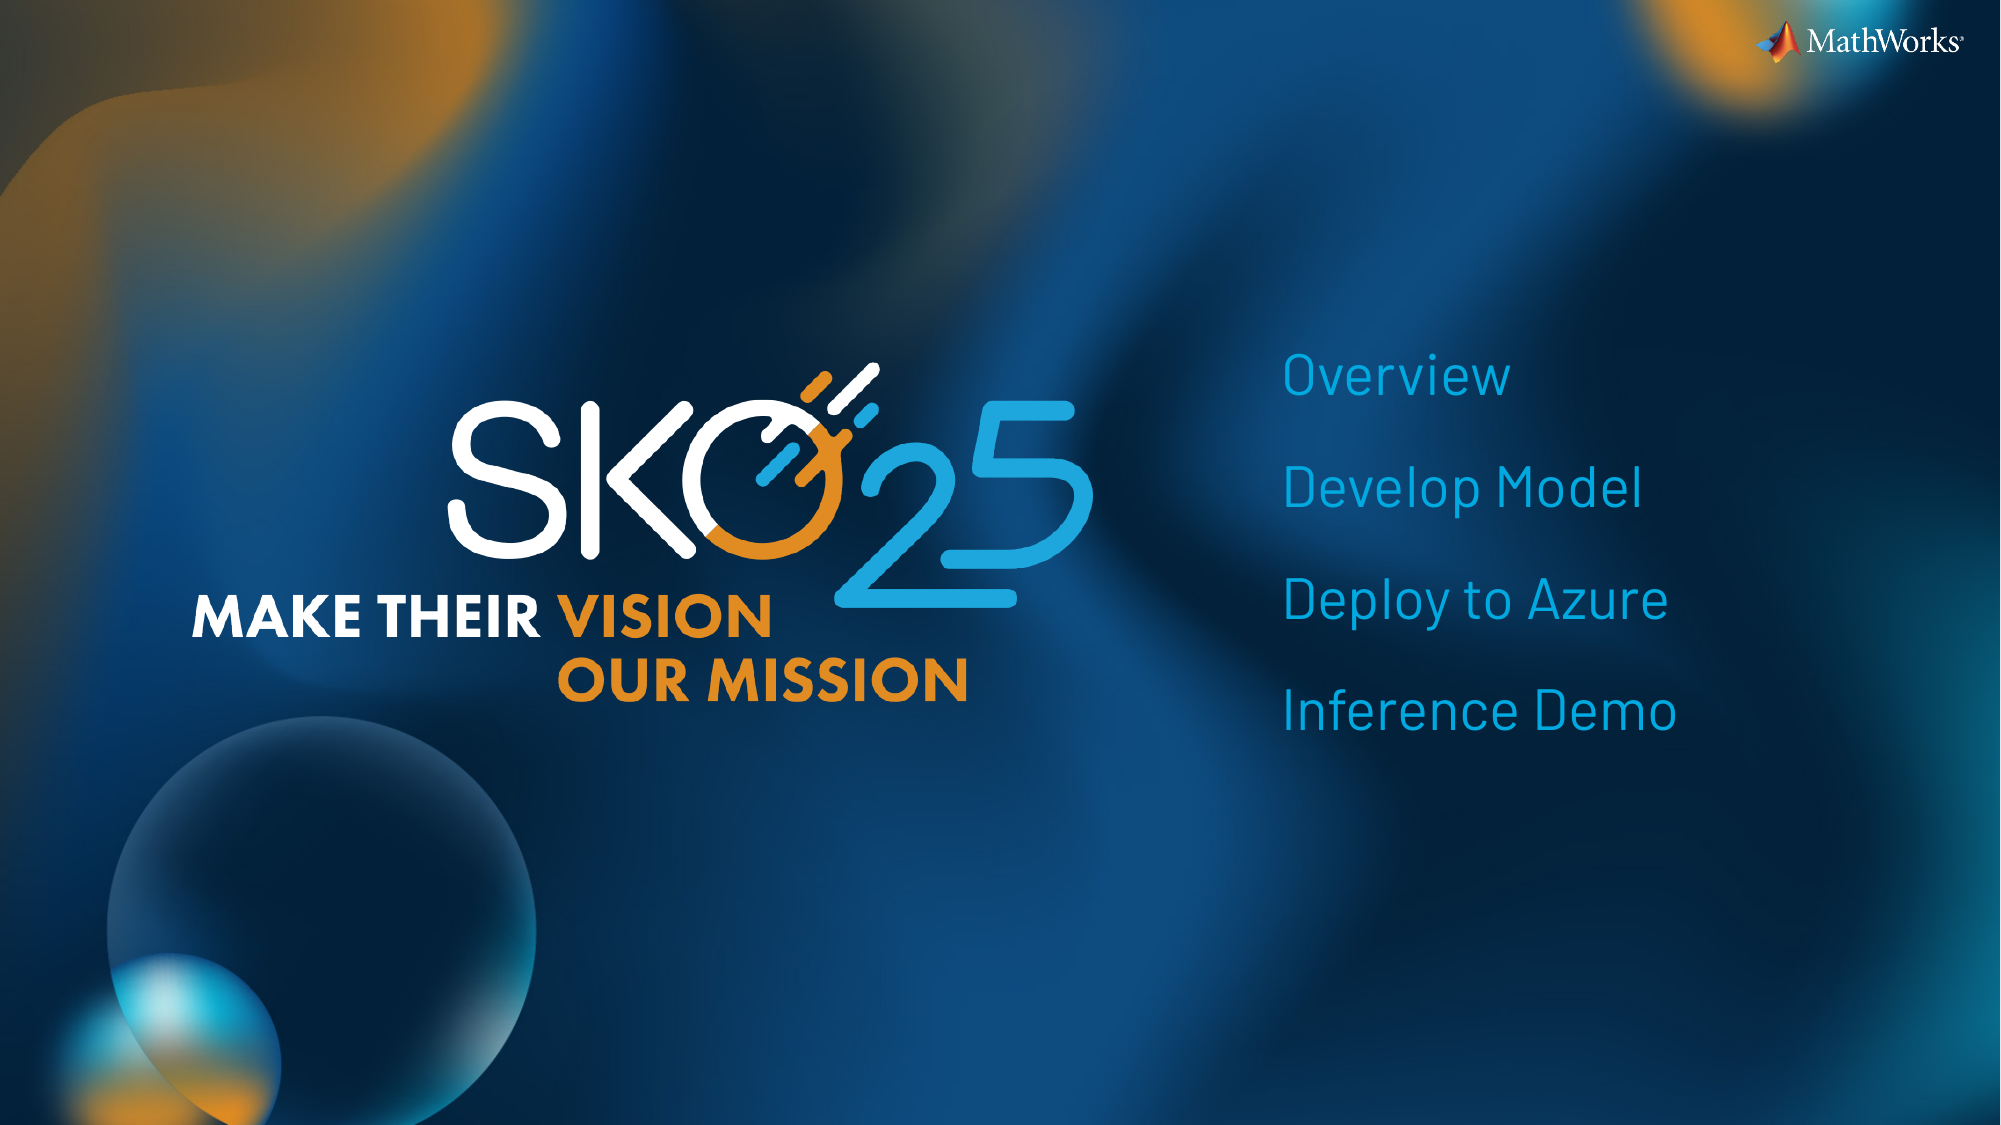

Overview
Develop Model
Deploy to Azure
Inference Demo